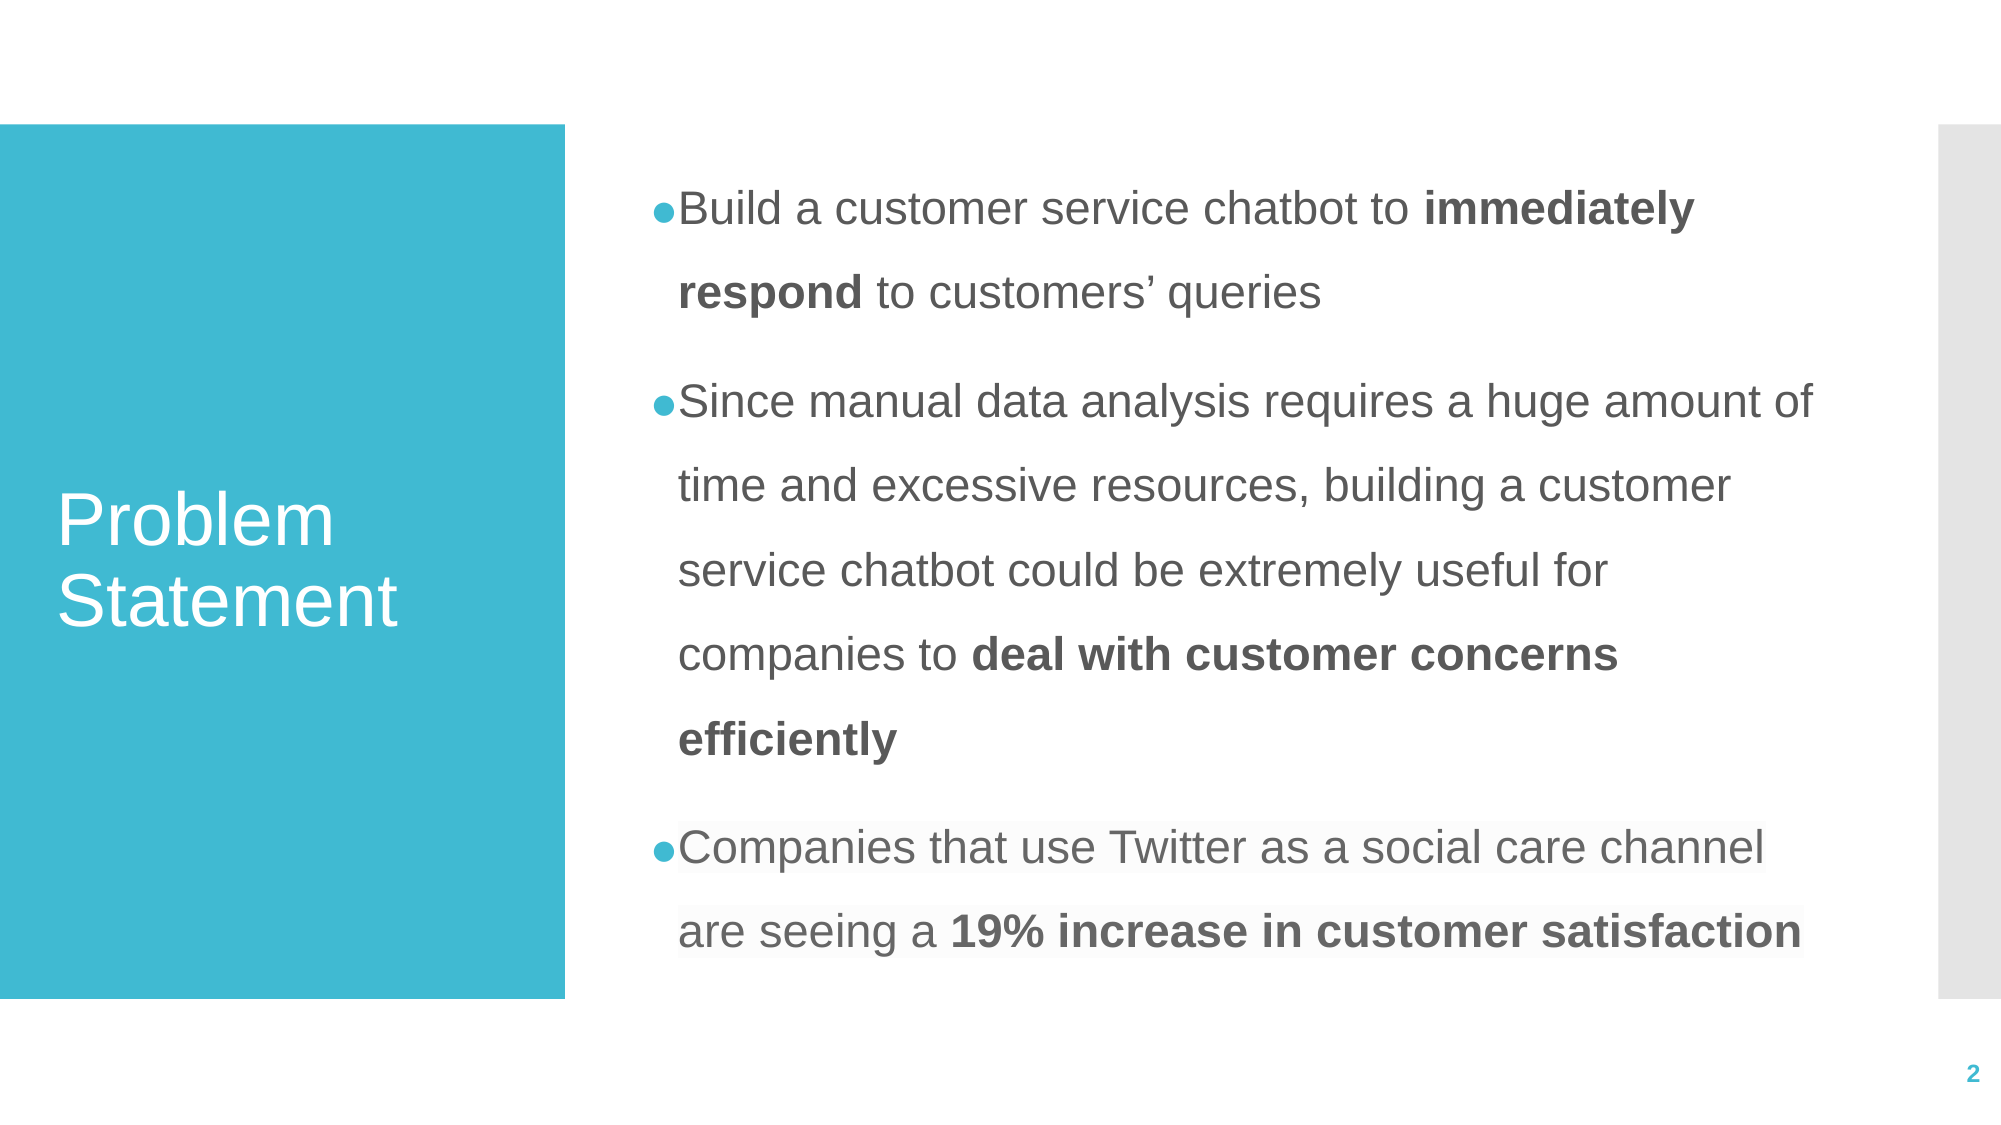

Build a customer service chatbot to immediately respond to customers’ queries
Since manual data analysis requires a huge amount of time and excessive resources, building a customer service chatbot could be extremely useful for companies to deal with customer concerns efficiently
Companies that use Twitter as a social care channel are seeing a 19% increase in customer satisfaction

# Problem Statement
2